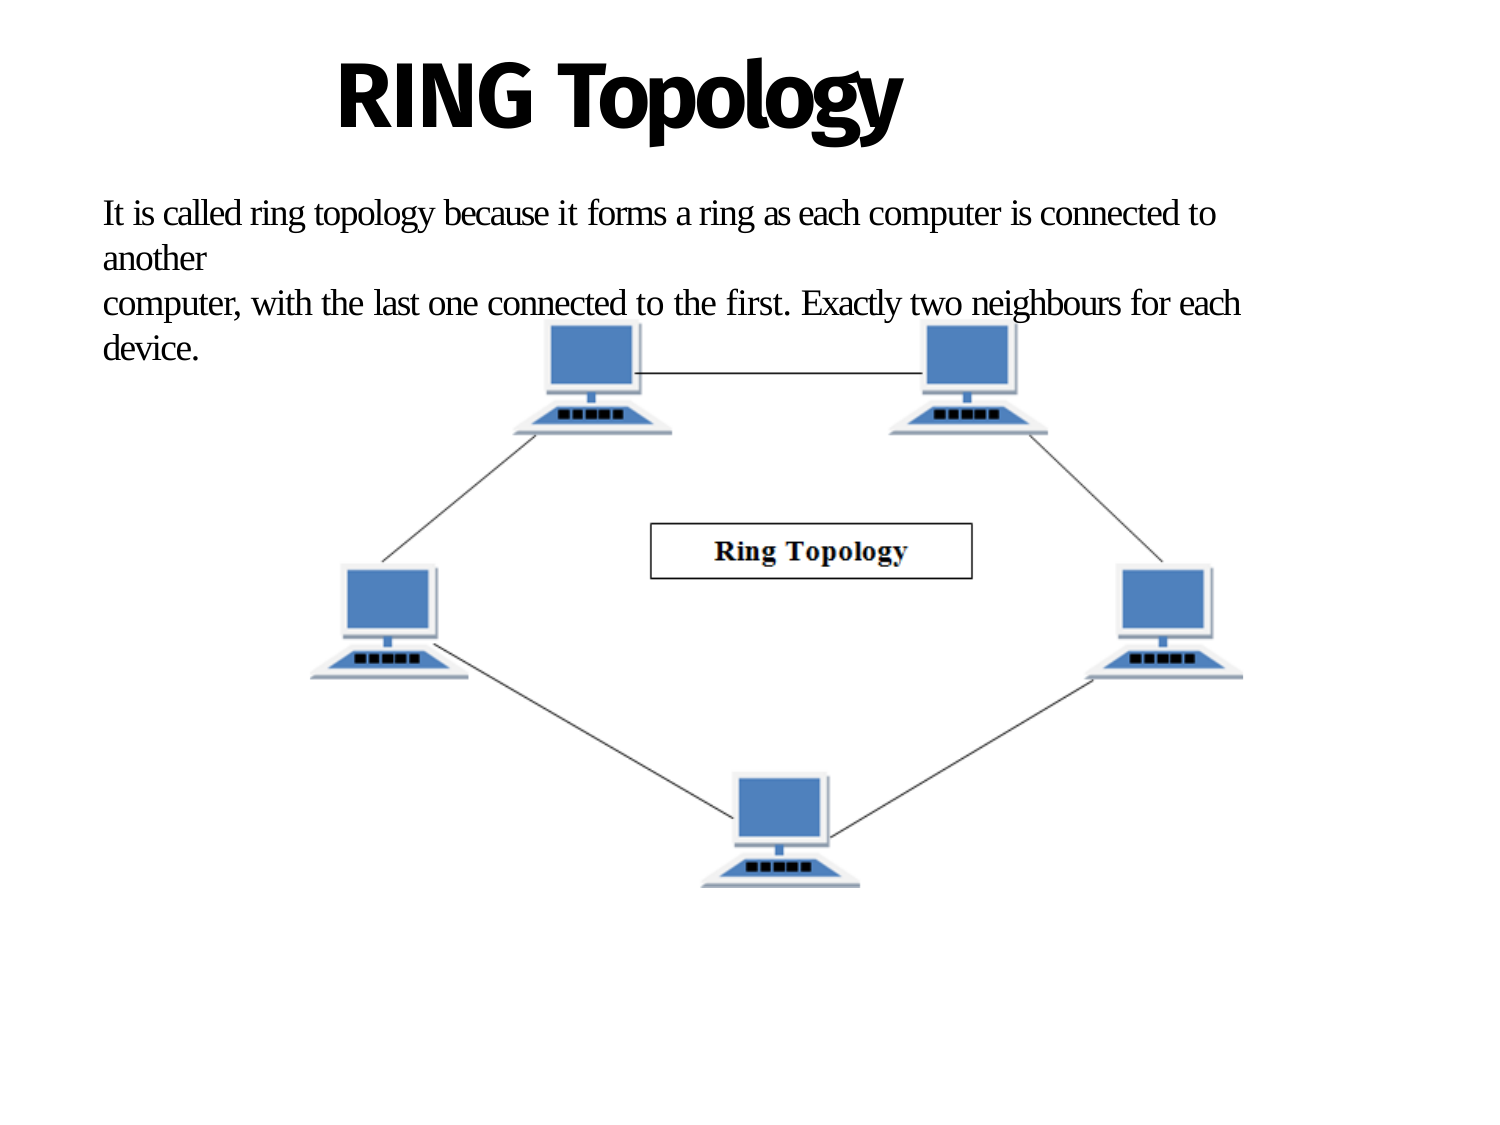

# RING Topology
It is called ring topology because it forms a ring as each computer is connected to another
computer, with the last one connected to the first. Exactly two neighbours for each device.